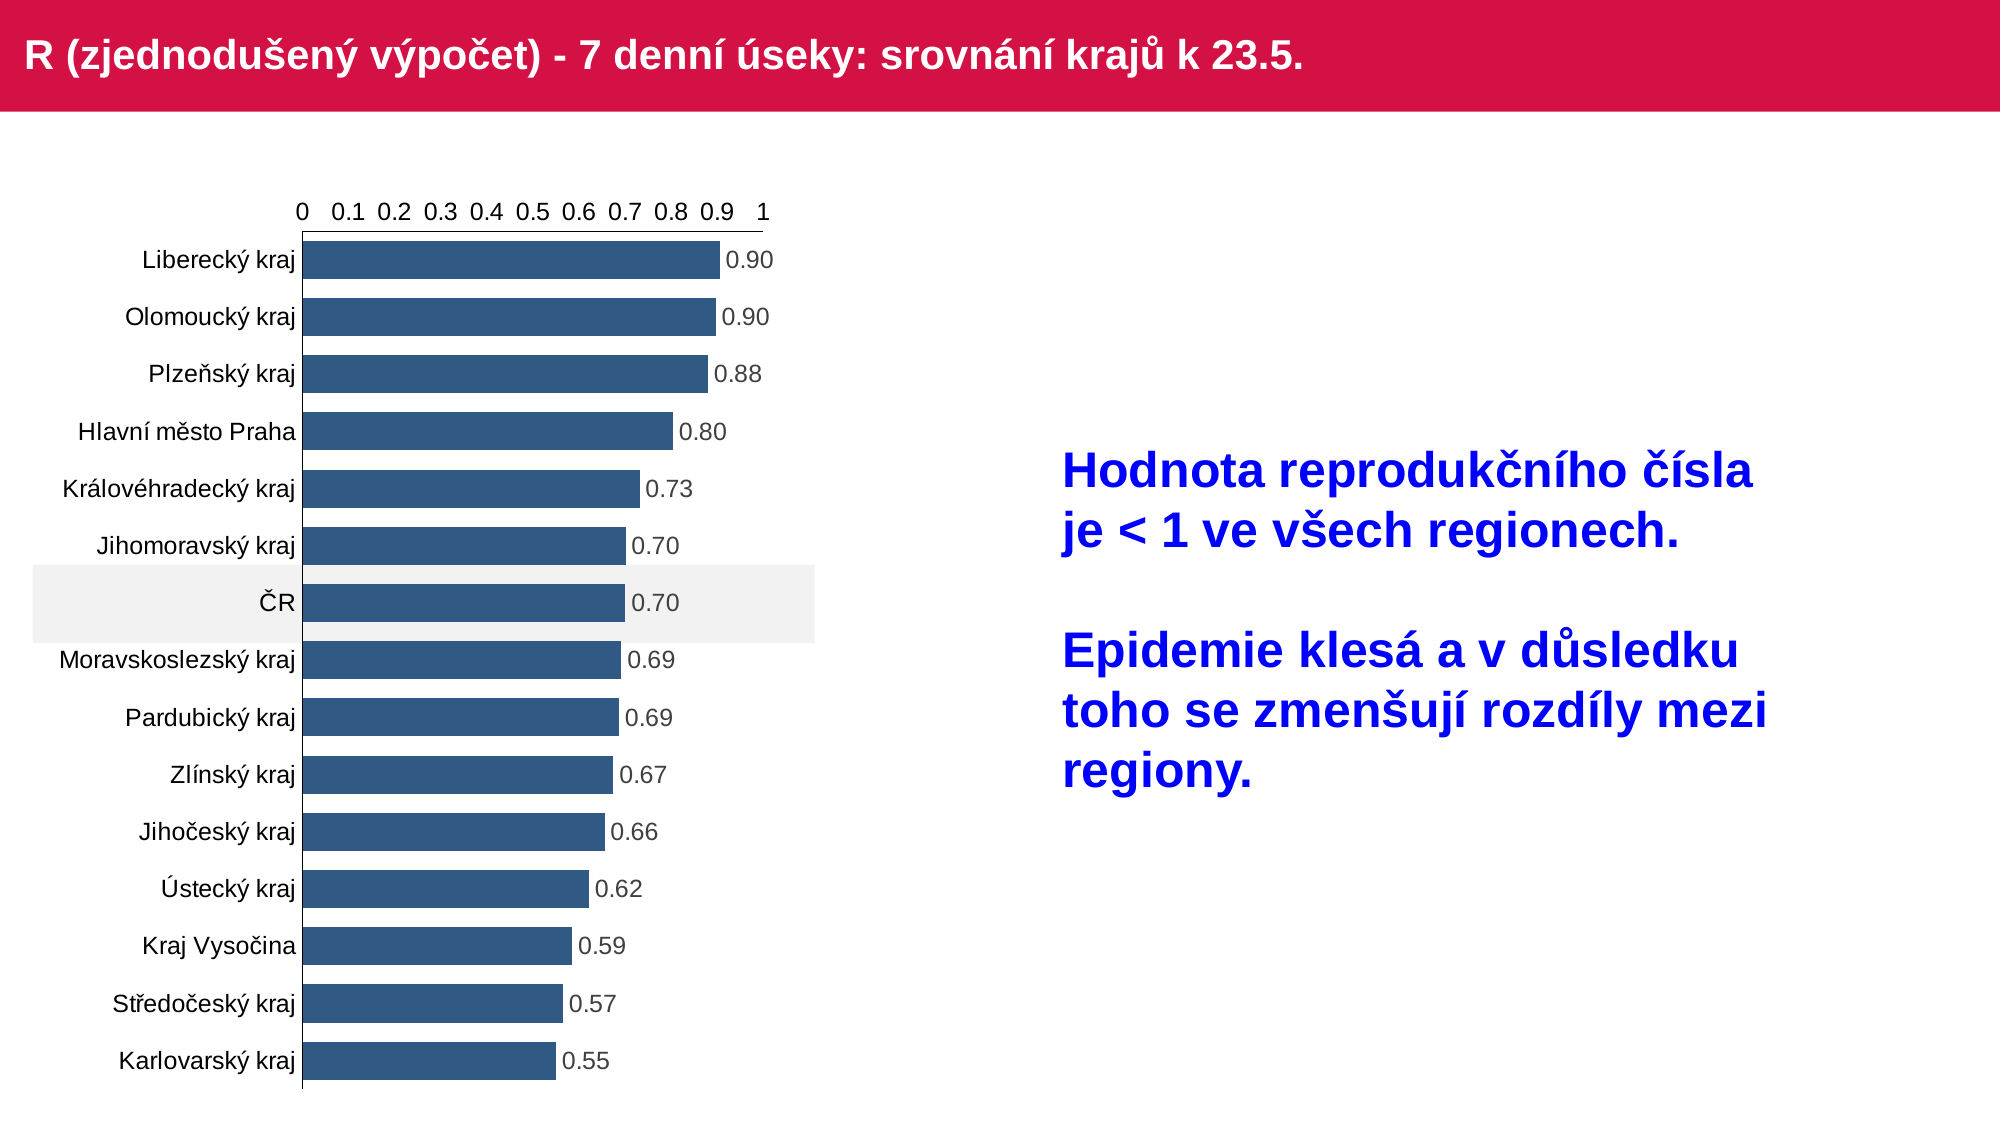

# R (zjednodušený výpočet) - 7 denní úseky: srovnání krajů k 23.5.

### Chart

| Category | R (zjednodušený výpočet) - 7 denní úseky |
|---|---|
| Liberecký kraj | 0.904929577464 |
| Olomoucký kraj | 0.896475770925 |
| Plzeňský kraj | 0.879629629629 |
| Hlavní město Praha | 0.803278688524 |
| Královéhradecký kraj | 0.73125 |
| Jihomoravský kraj | 0.70080552359 |
| ČR | 0.700637825845 |
| Moravskoslezský kraj | 0.691629955947 |
| Pardubický kraj | 0.68679245283 |
| Zlínský kraj | 0.674496644295 |
| Jihočeský kraj | 0.655290102389 |
| Ústecký kraj | 0.621342512908 |
| Kraj Vysočina | 0.585201793721 |
| Středočeský kraj | 0.565 |
| Karlovarský kraj | 0.55 |
Hodnota reprodukčního čísla je < 1 ve všech regionech.

Epidemie klesá a v důsledku toho se zmenšují rozdíly mezi regiony.